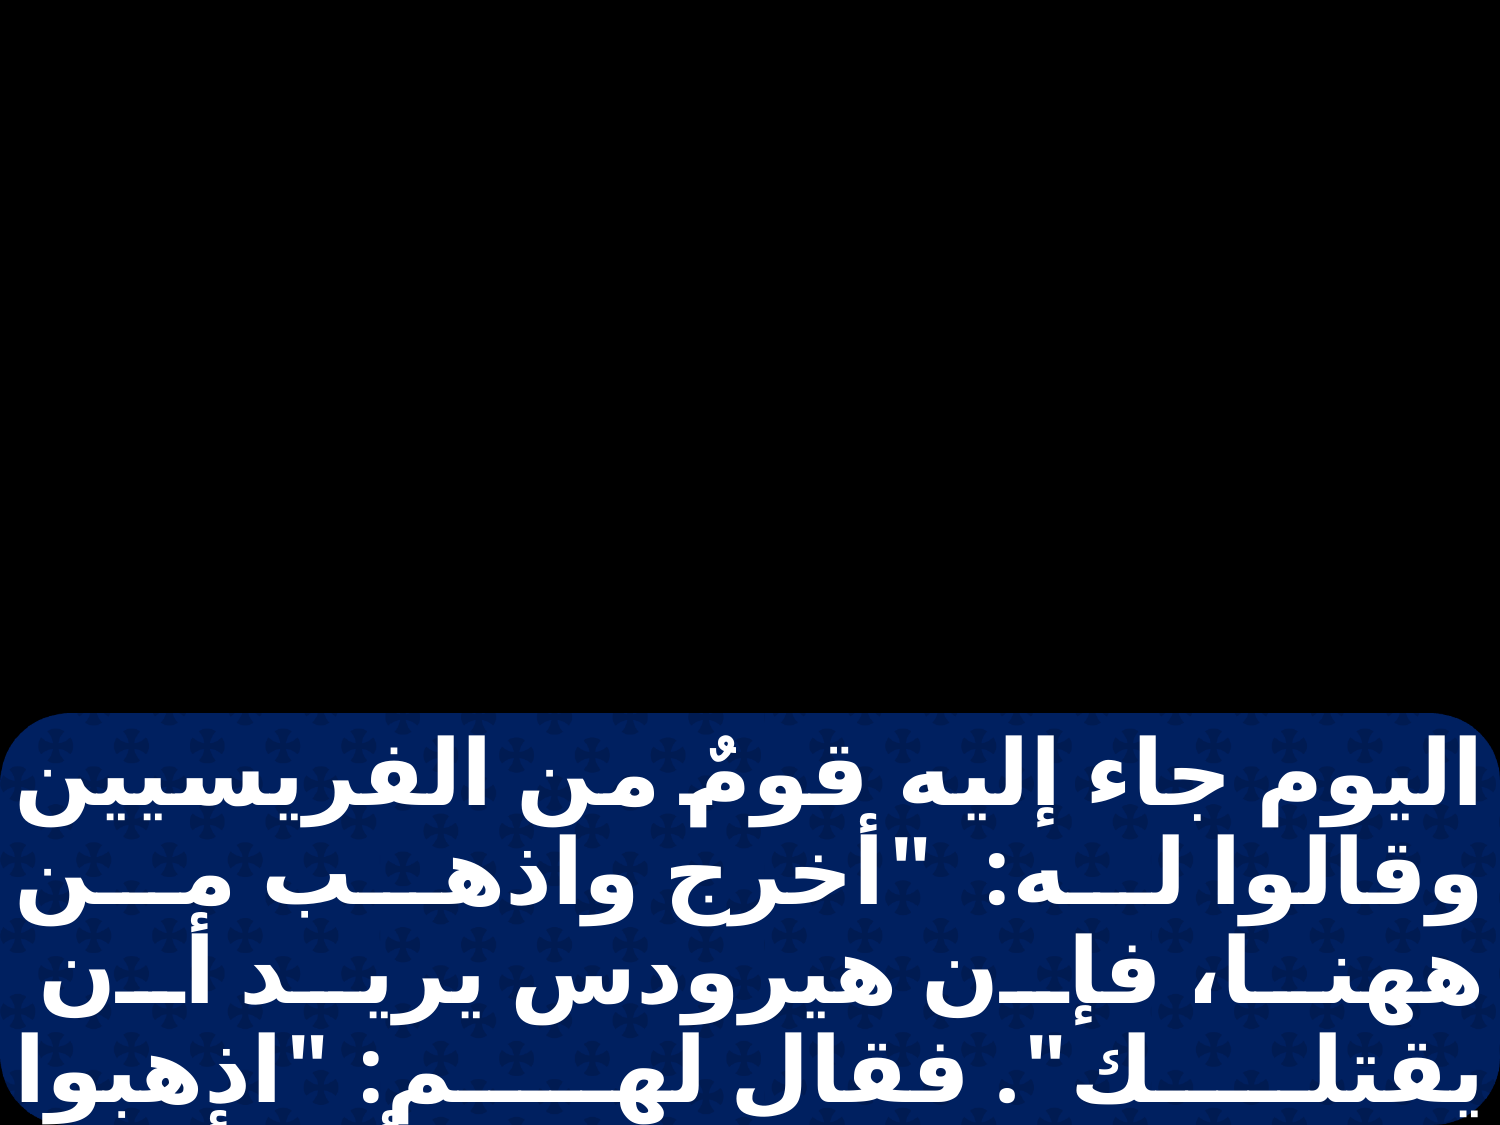

اليوم جاء إليه قومٌ من الفريسيين وقالوا له:  "أخرج واذهب من ههنا، فإن هيرودس يريد أن  يقتلك". فقال لهم: "اذهبوا وقولوا لهذا الثعلب ها  أنا أخرج الشياطين، وأتمم الشفاء اليوم وغدًا، وفي